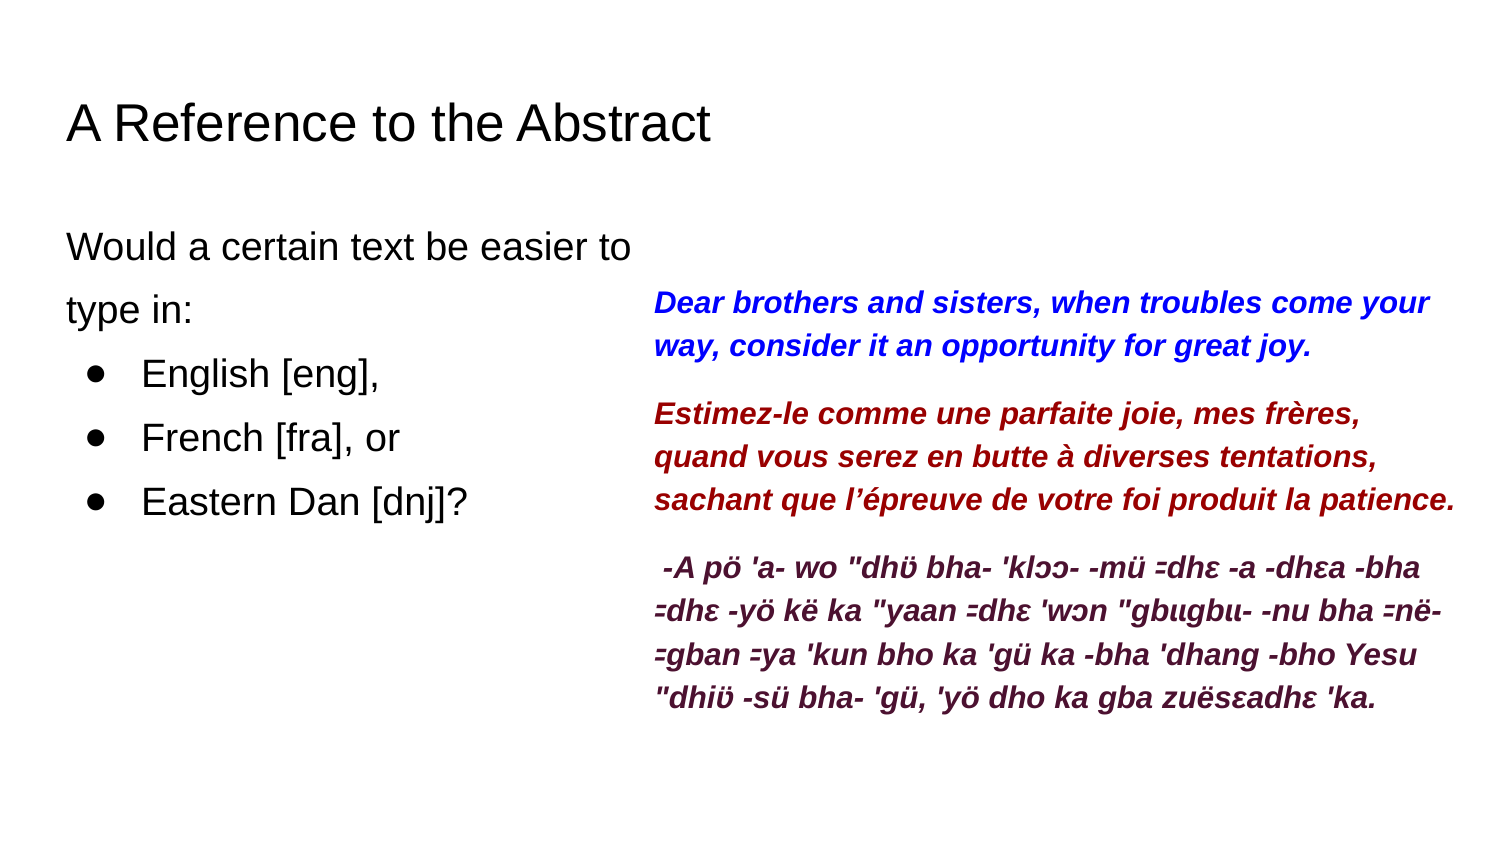

# A Reference to the Abstract
Would a certain text be easier to type in:
English [eng],
French [fra], or
Eastern Dan [dnj]?
Dear brothers and sisters, when troubles come your way, consider it an opportunity for great joy.
Estimez-le comme une parfaite joie, mes frères, quand vous serez en butte à diverses tentations, sachant que l’épreuve de votre foi produit la patience.
 ‐A pö 'a‐ wo "dhʋ̈ bha‐ 'klɔɔ‐ ‐mü ꞊dhɛ ‐a ‐dhɛa ‐bha ꞊dhɛ ‐yö kë ka "yaan ꞊dhɛ 'wɔn "gbɩɩgbɩɩ‐ ‐nu bha ꞊në‐ ꞊gban ꞊ya 'kun bho ka 'gü ka ‐bha 'dhang ‐bho Yesu "dhiʋ̈ ‐sü bha‐ 'gü, 'yö dho ka gba zuësɛadhɛ 'ka.